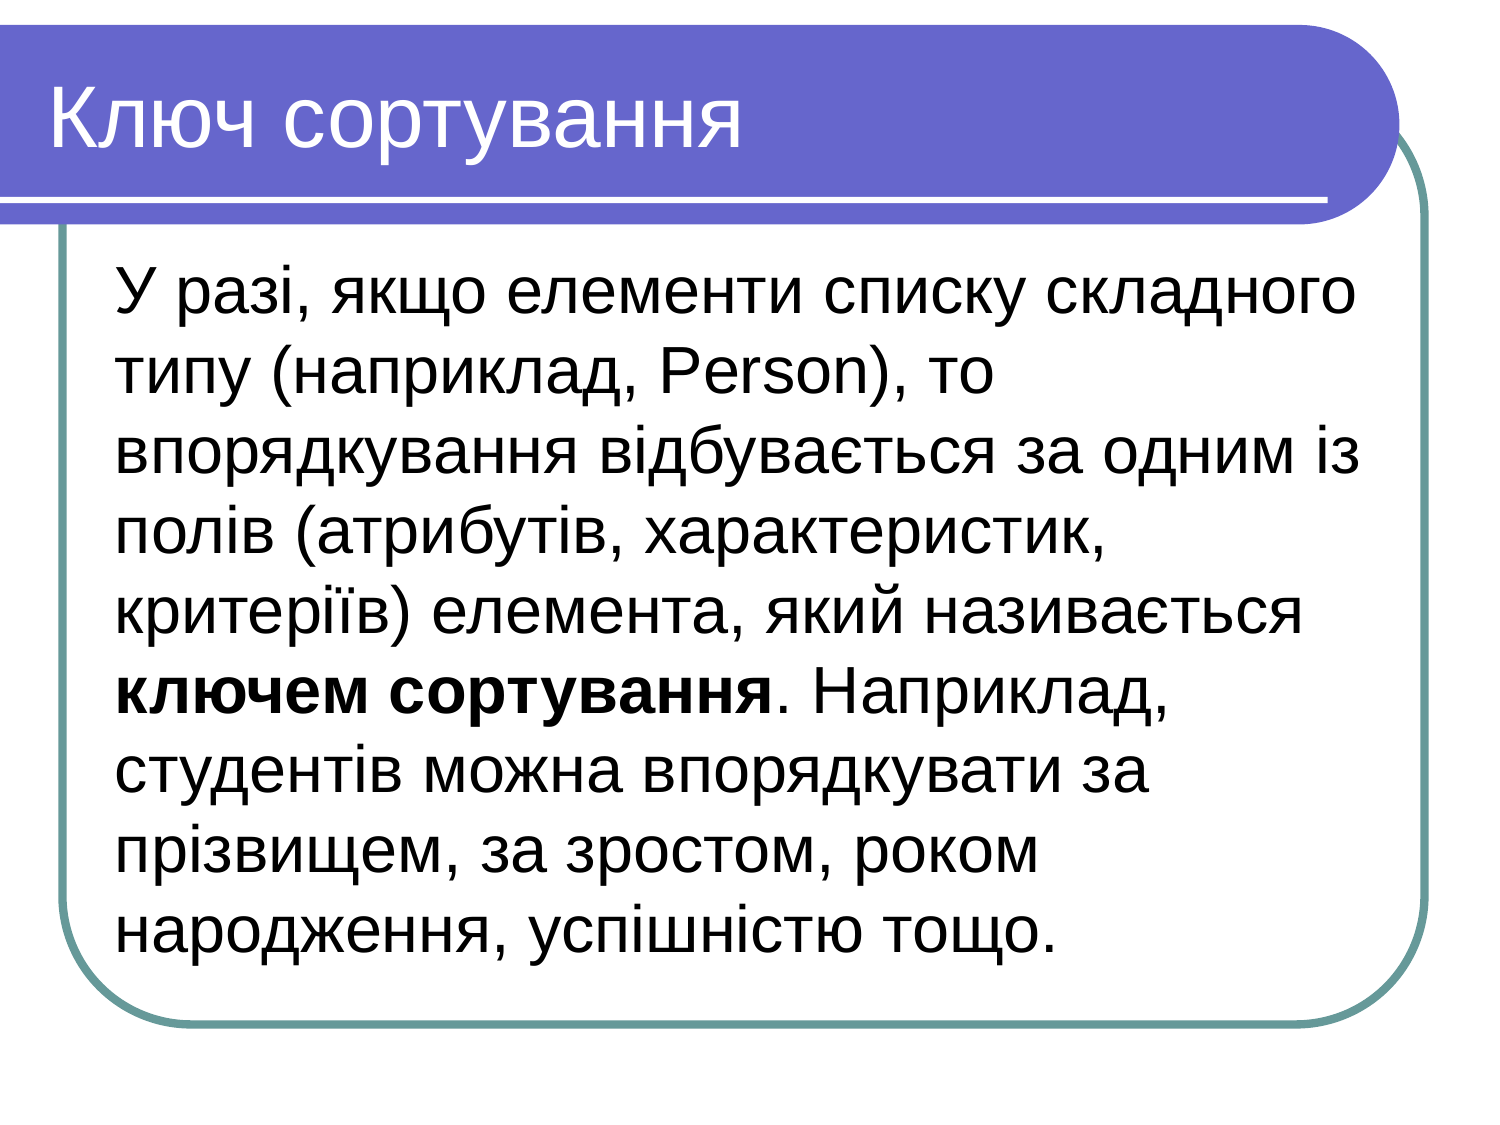

# Ключ сортування
У разі, якщо елементи списку складного типу (наприклад, Person), то впорядкування відбувається за одним із полів (атрибутів, характеристик, критеріїв) елемента, який називається ключем сортування. Наприклад, студентів можна впорядкувати за прізвищем, за зростом, роком народження, успішністю тощо.